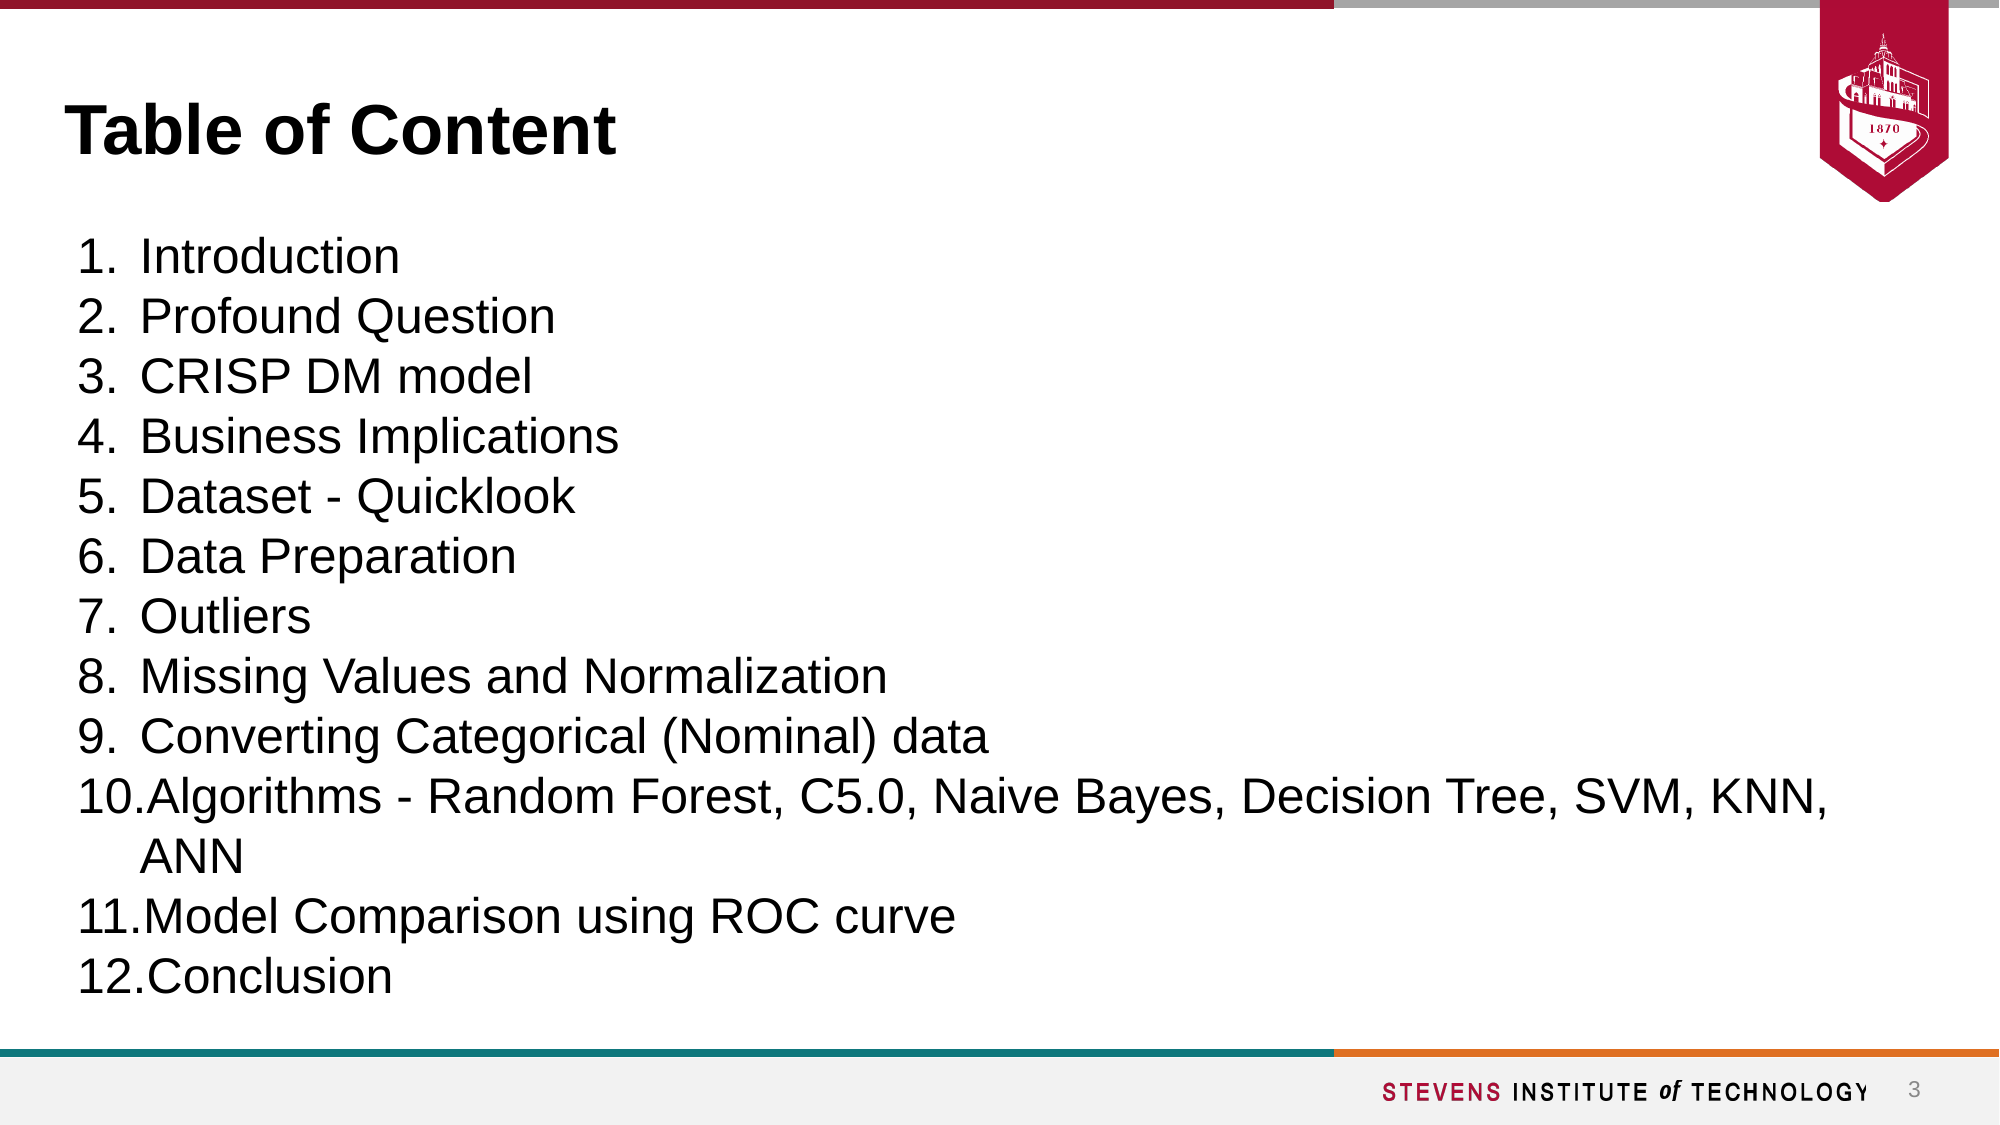

# Table of Content
Introduction
Profound Question
CRISP DM model
Business Implications
Dataset - Quicklook
Data Preparation
Outliers
Missing Values and Normalization
Converting Categorical (Nominal) data
Algorithms - Random Forest, C5.0, Naive Bayes, Decision Tree, SVM, KNN,  ANN
Model Comparison using ROC curve
Conclusion
3